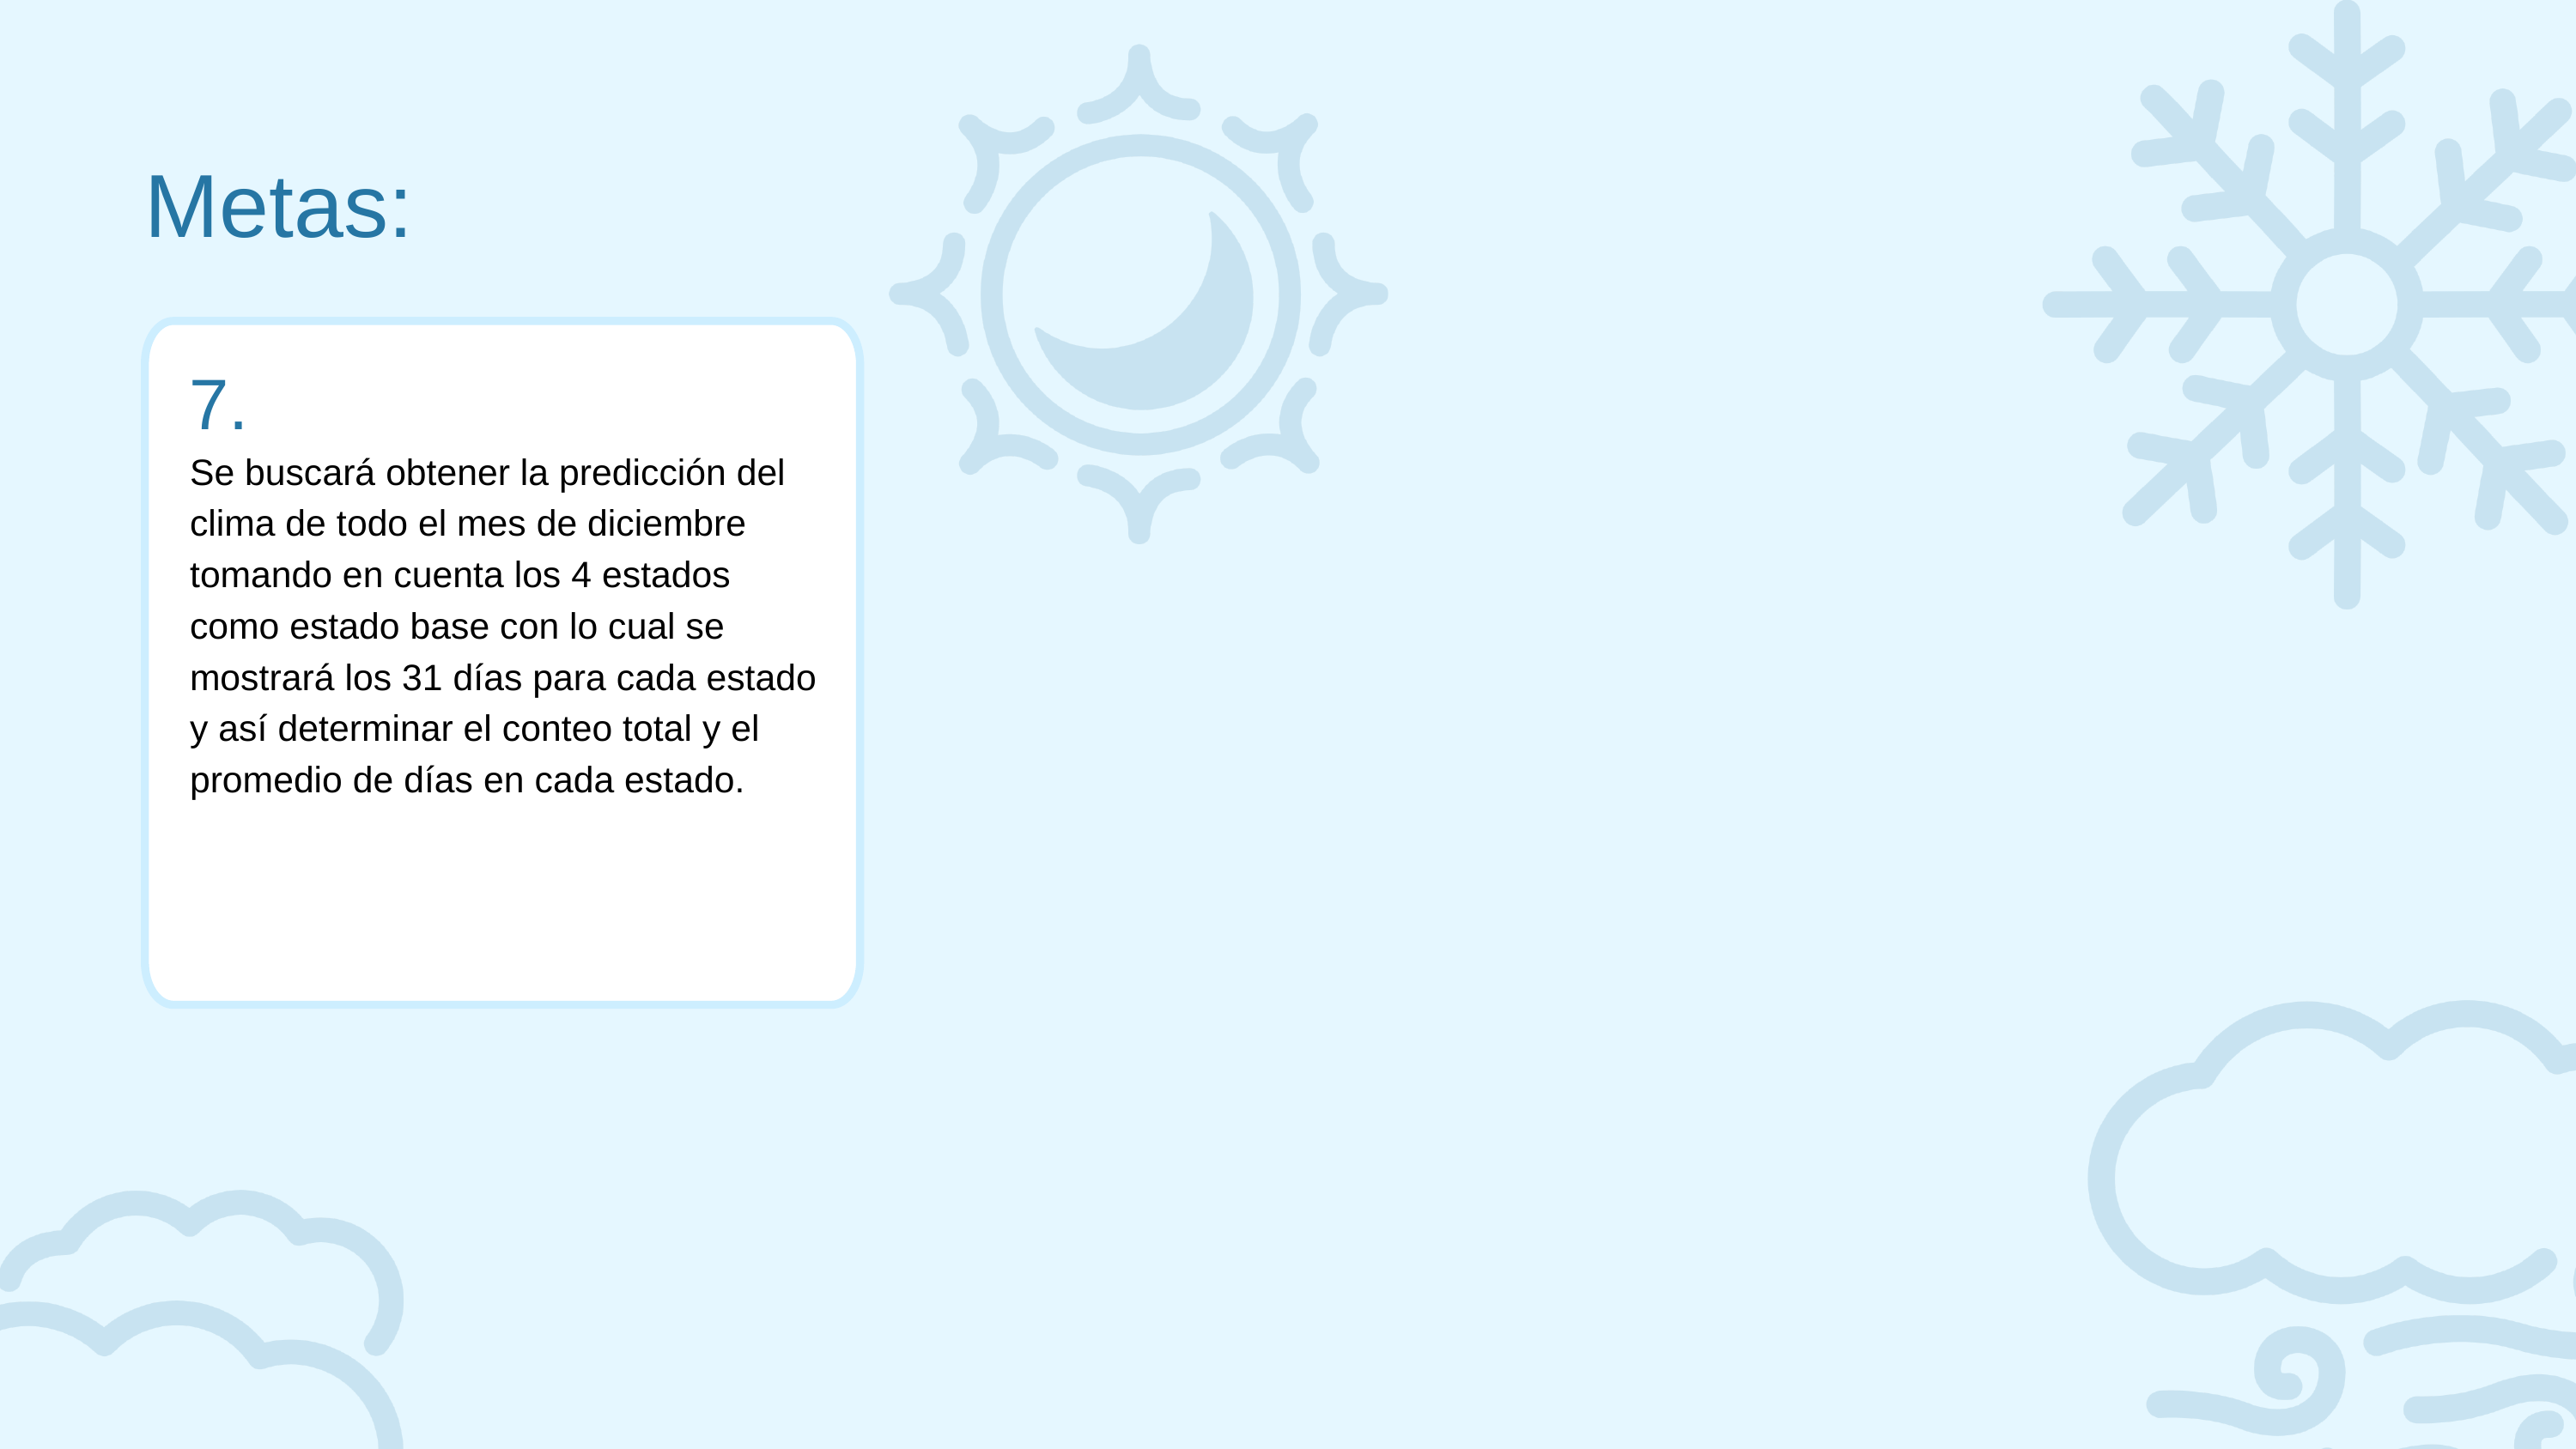

Metas:

7.

Se buscará obtener la predicción del clima de todo el mes de diciembre tomando en cuenta los 4 estados como estado base con lo cual se mostrará los 31 días para cada estado y así determinar el conteo total y el promedio de días en cada estado.